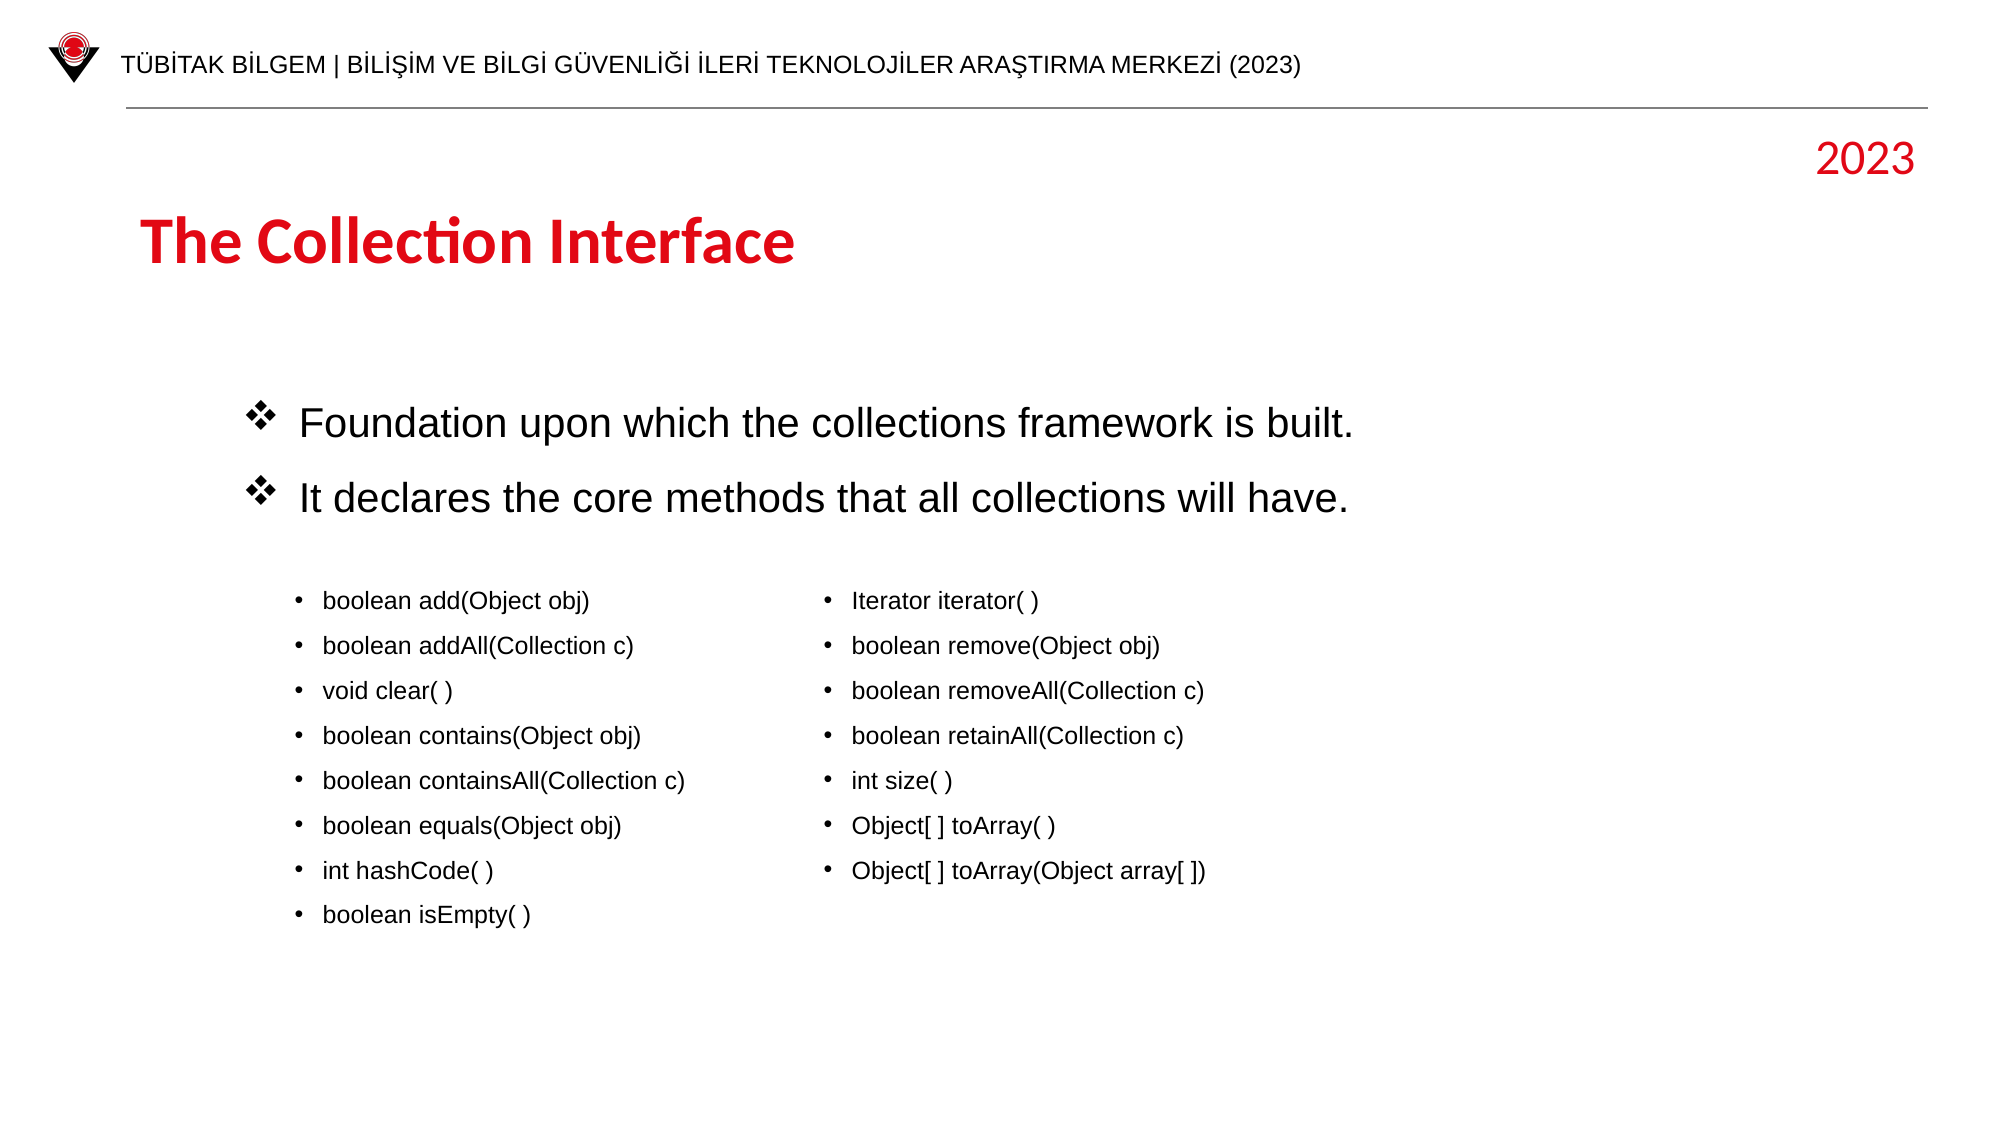

2023
The Collection Interface

Foundation upon which the collections framework is built.
It declares the core methods that all collections will have.

boolean add(Object obj)
boolean addAll(Collection c)
void clear( )
boolean contains(Object obj)
boolean containsAll(Collection c)
boolean equals(Object obj)
int hashCode( )
boolean isEmpty( )

Iterator iterator( )
boolean remove(Object obj)
boolean removeAll(Collection c)
boolean retainAll(Collection c)
int size( )
Object[ ] toArray( )
Object[ ] toArray(Object array[ ])